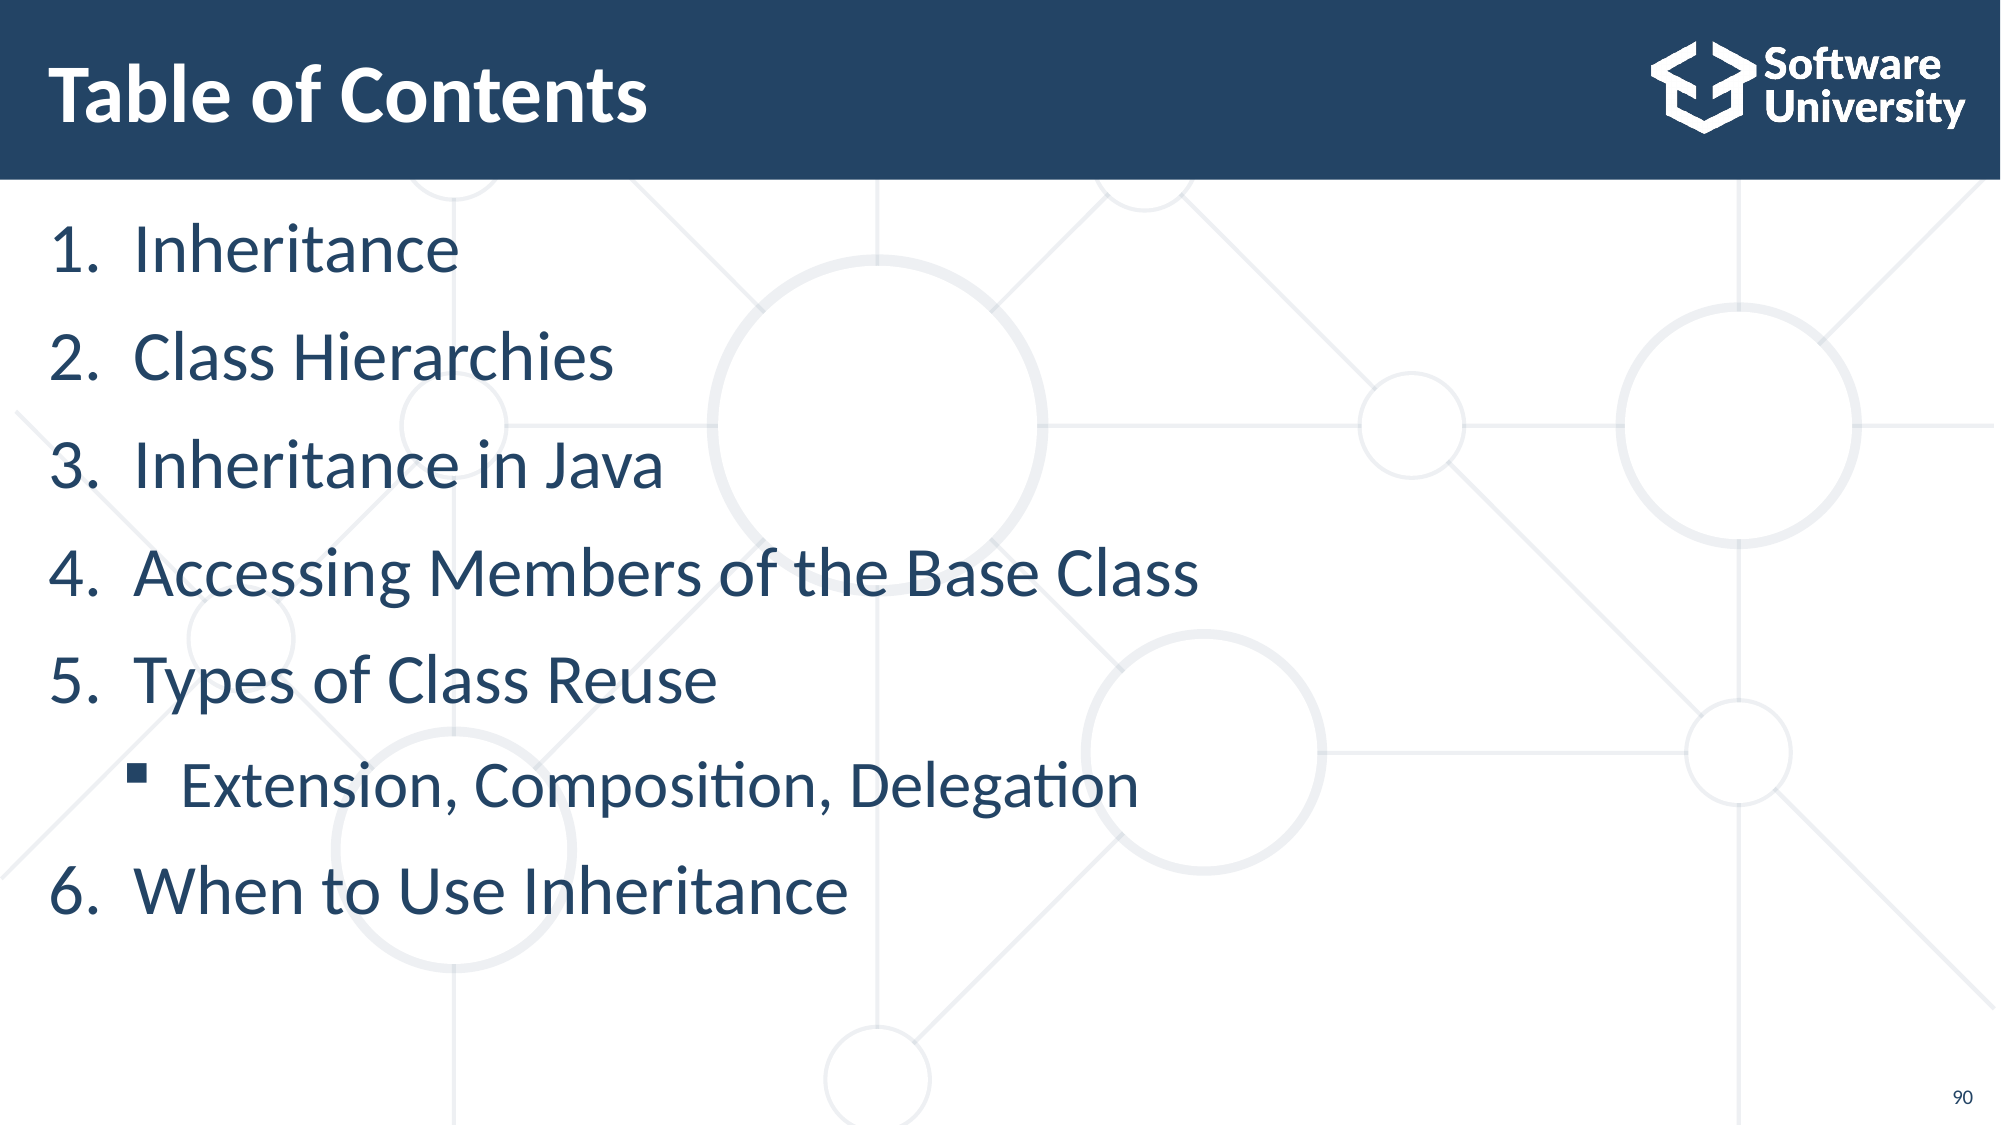

# Table of Contents
Inheritance
Class Hierarchies
Inheritance in Java
Accessing Members of the Base Class
Types of Class Reuse
Extension, Composition, Delegation
When to Use Inheritance
90